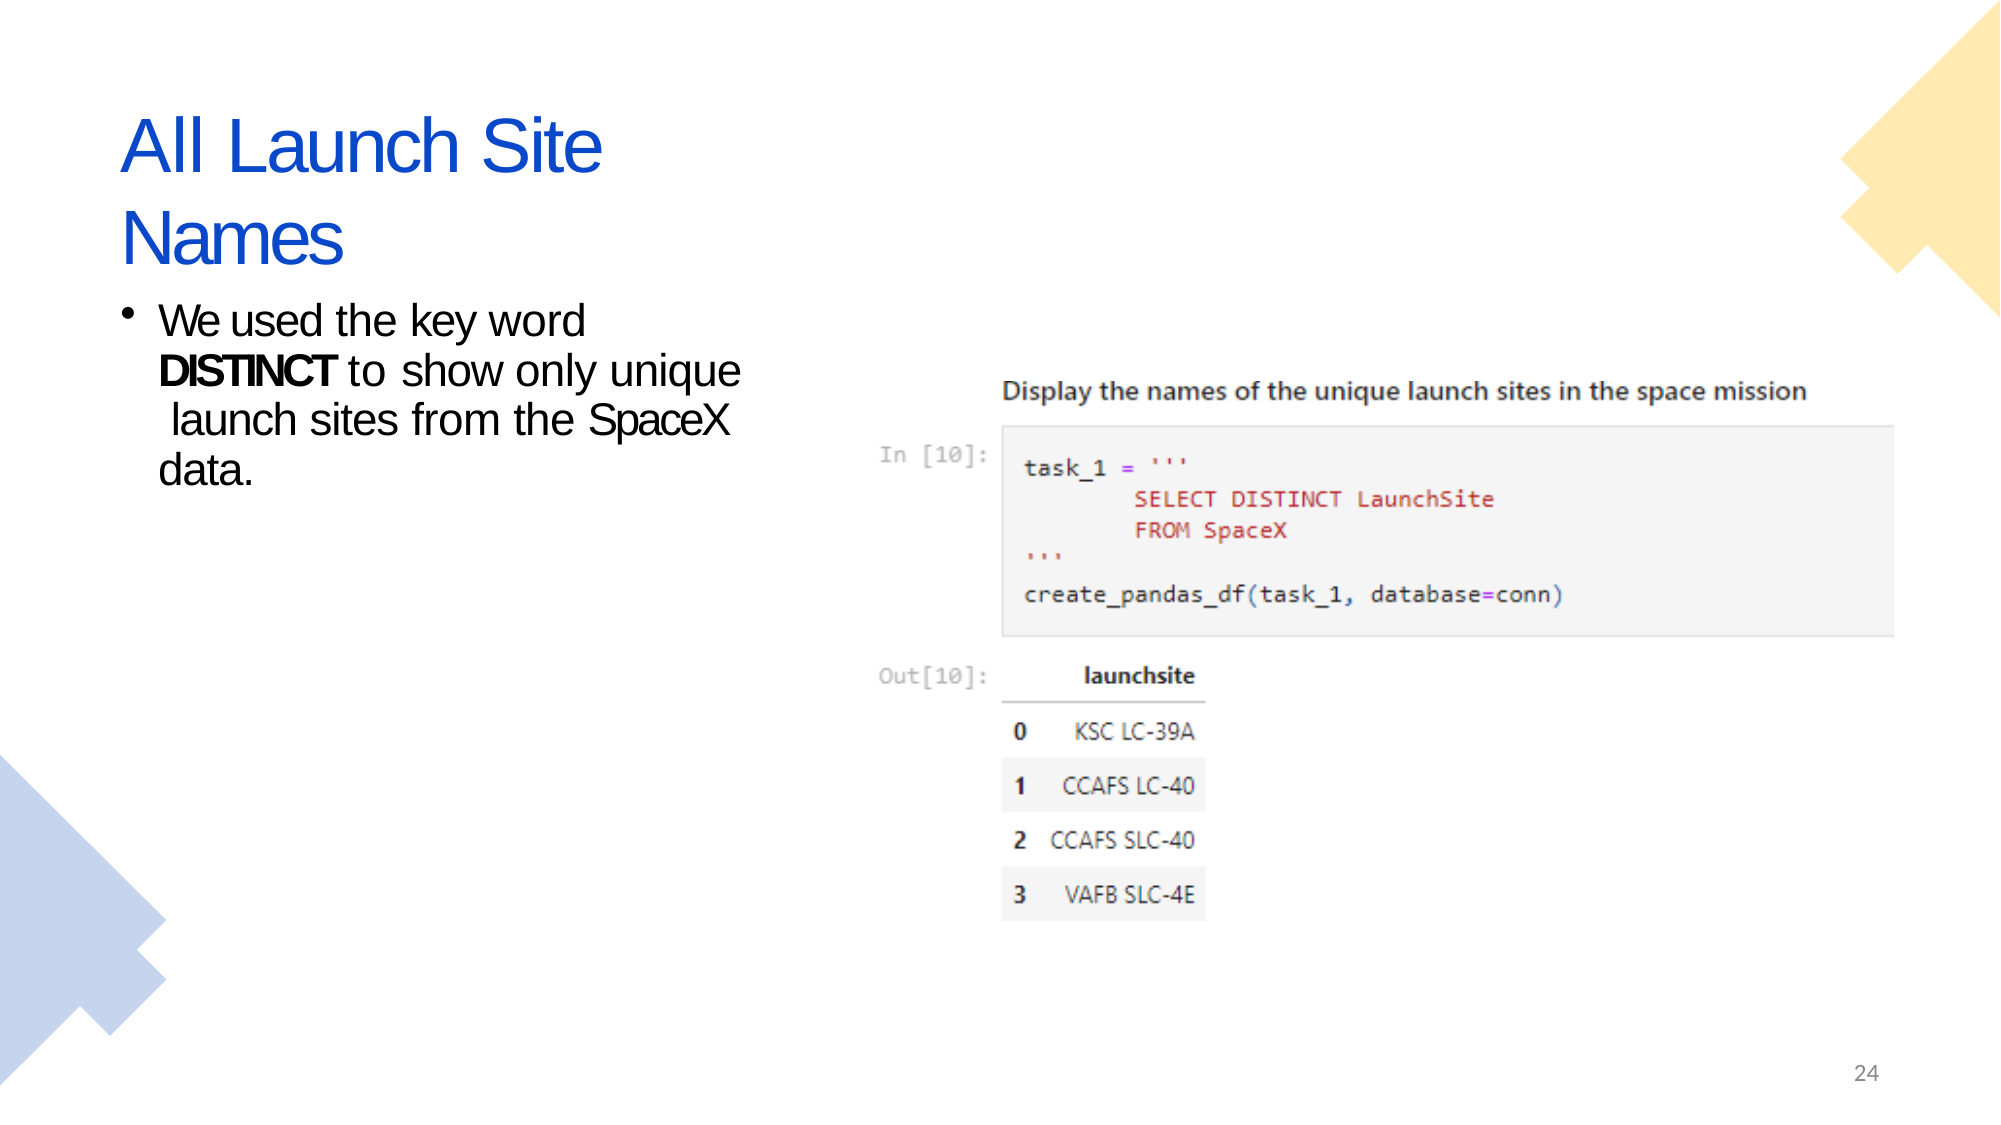

# All Launch Site Names
We used the key word  DISTINCT to show only unique  launch sites from the SpaceX  data.

24